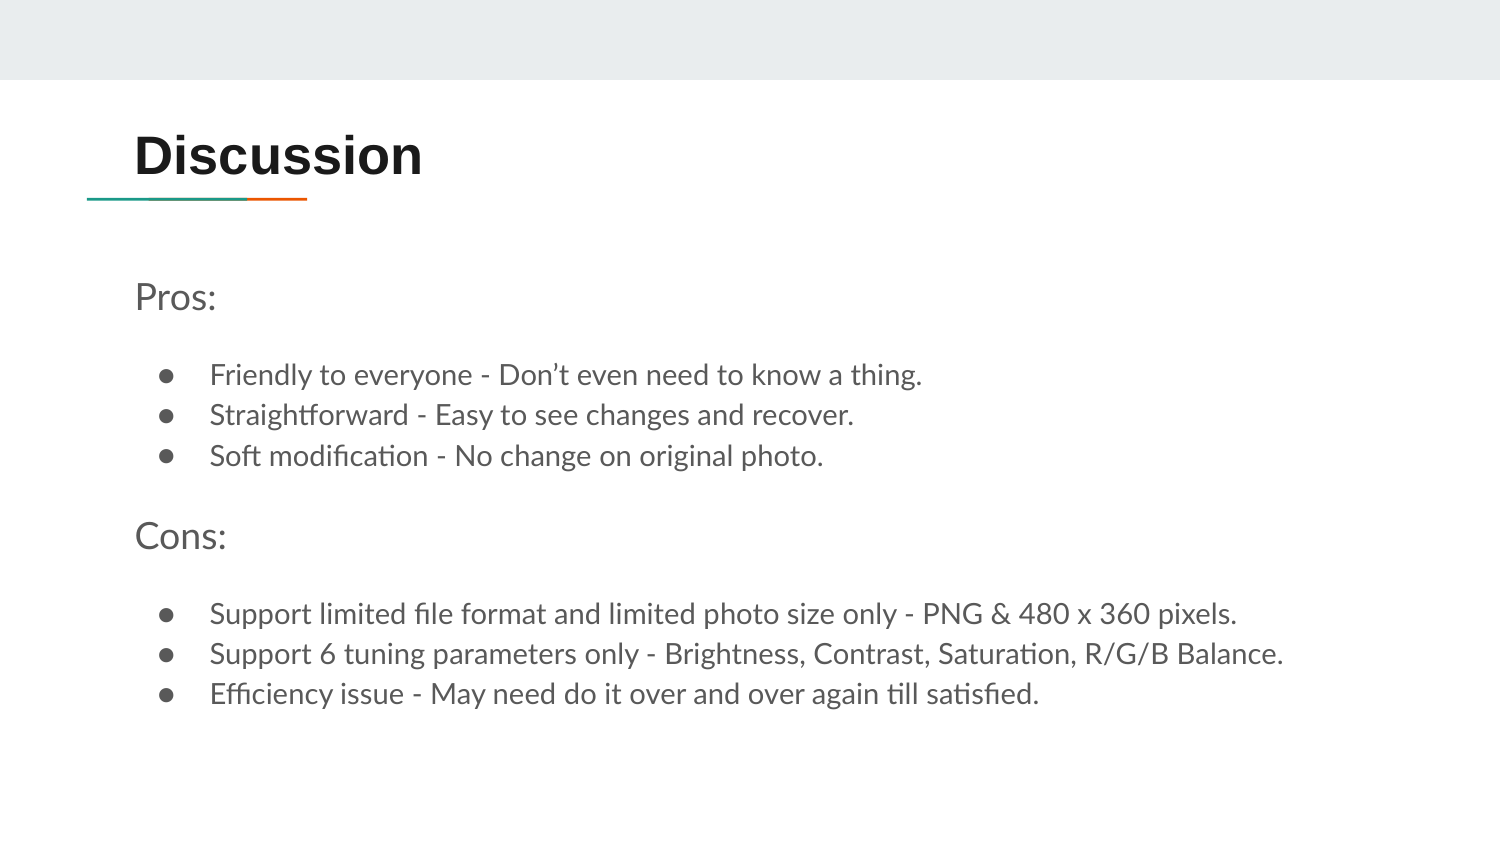

# Discussion
Pros:
Friendly to everyone - Don’t even need to know a thing.
Straightforward - Easy to see changes and recover.
Soft modification - No change on original photo.
Cons:
Support limited file format and limited photo size only - PNG & 480 x 360 pixels.
Support 6 tuning parameters only - Brightness, Contrast, Saturation, R/G/B Balance.
Efficiency issue - May need do it over and over again till satisfied.